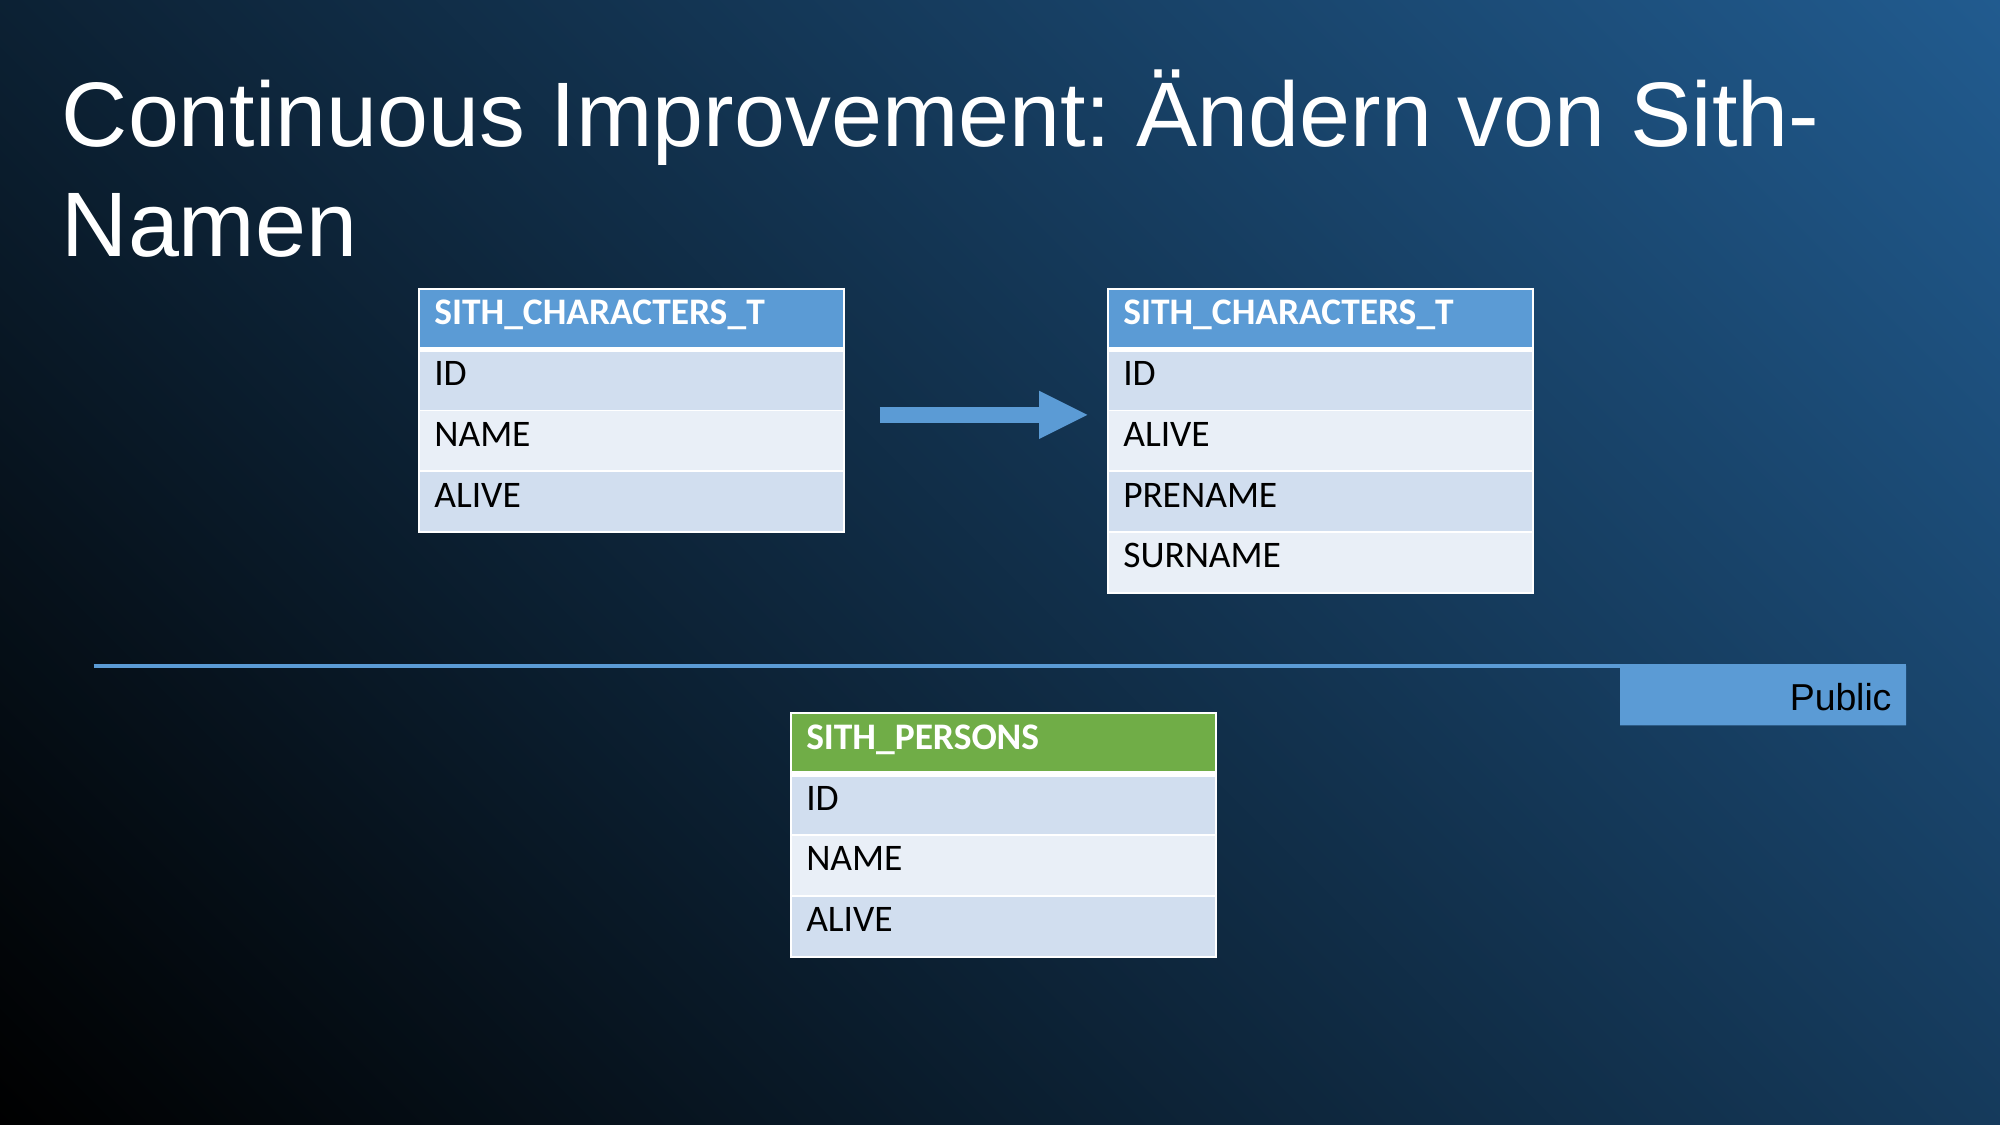

Continuous Improvement: Ändern von Sith-Namen
| SITH\_CHARACTERS\_T |
| --- |
| ID |
| NAME |
| ALIVE |
| SITH\_CHARACTERS\_T |
| --- |
| ID |
| ALIVE |
| PRENAME |
| SURNAME |
Public
| SITH\_PERSONS |
| --- |
| ID |
| NAME |
| ALIVE |